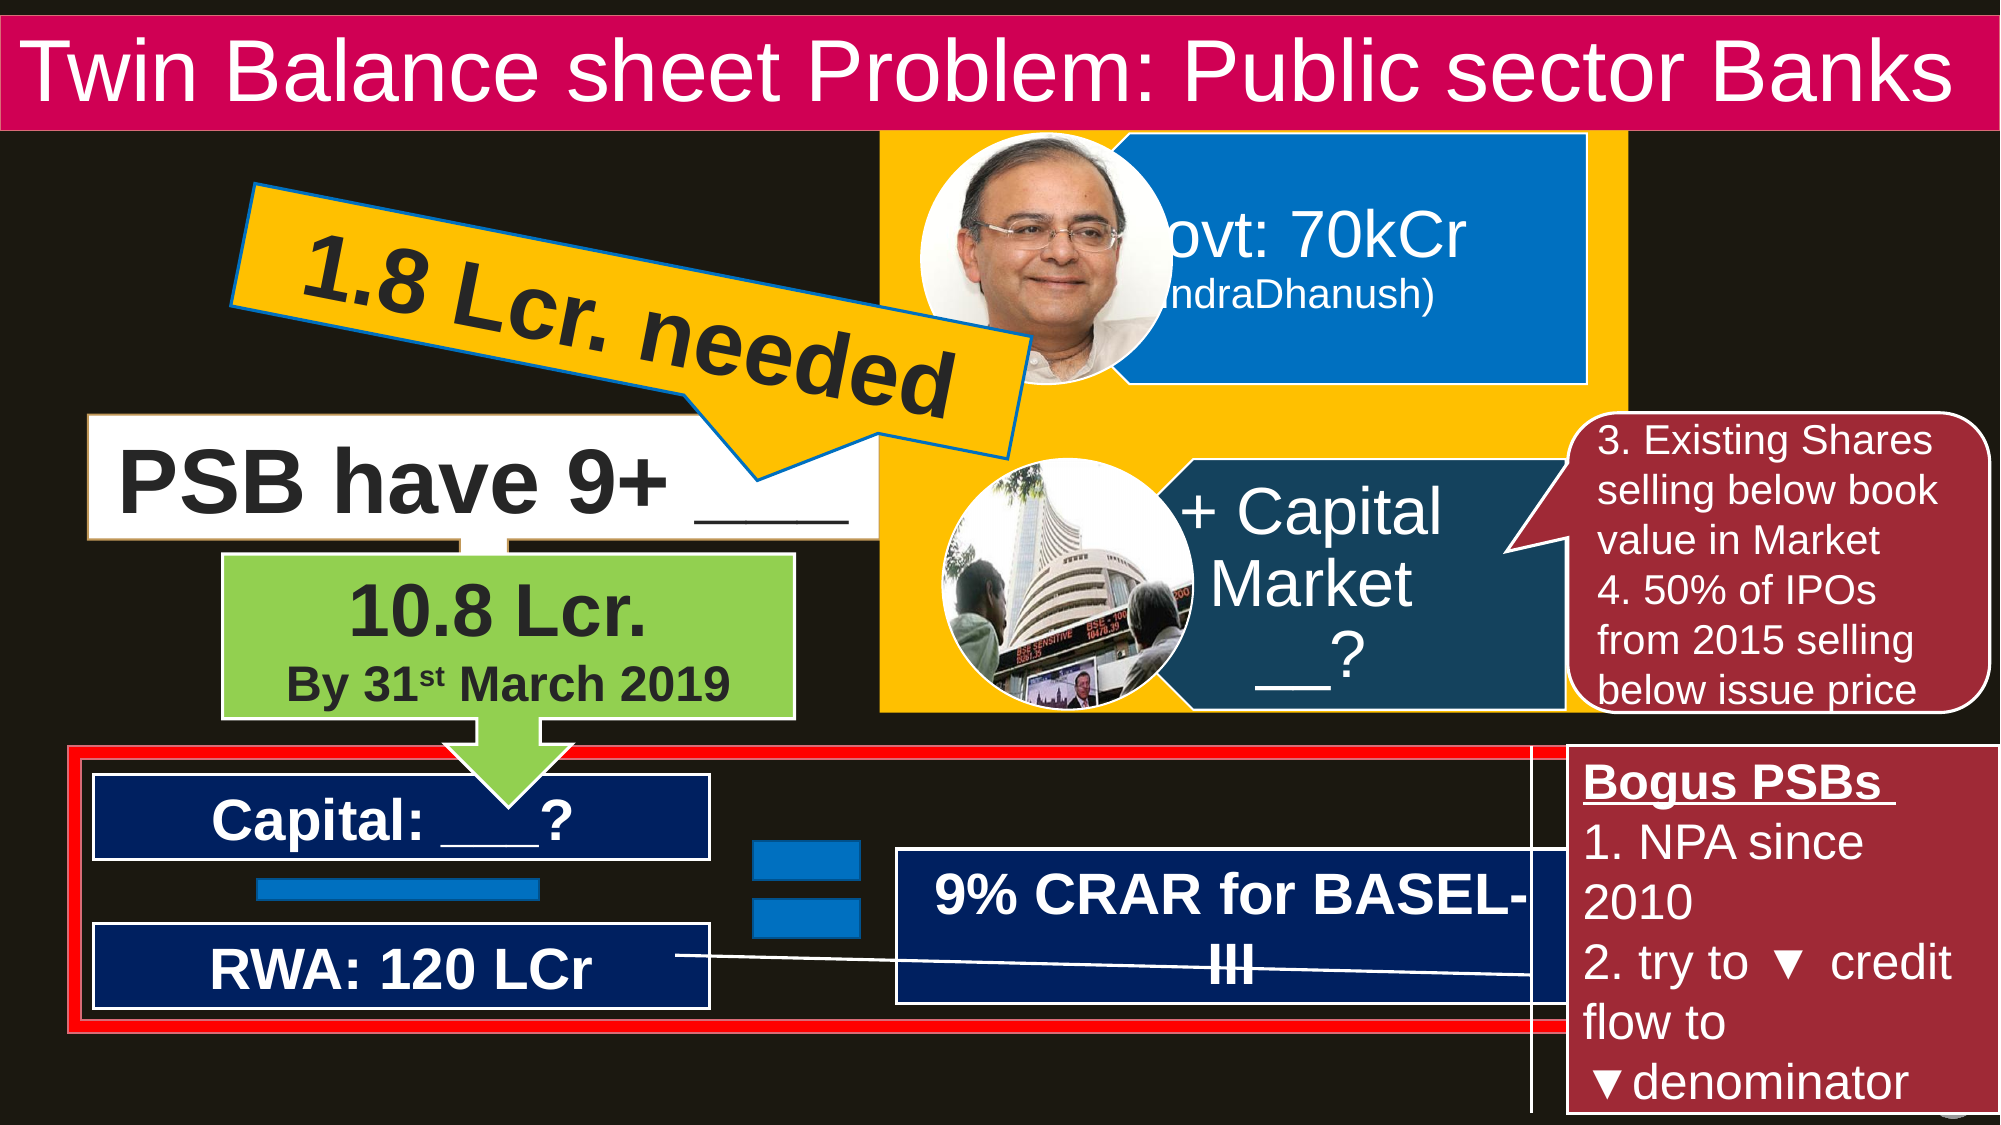

# Twin Balance sheet Problem: Public sector Banks
Govt: 70kCr (IndraDhanush)
+ Capital Market __?
1.8 Lcr. needed
3. Existing Shares selling below book value in Market
4. 50% of IPOs from 2015 selling below issue price
PSB have 9+ ___
10.8 Lcr.
By 31st March 2019

Bogus PSBs
1. NPA since 2010
2. try to ▼ credit flow to ▼denominator
Capital: ___?

9% CRAR for BASEL-III
RWA: 120 LCr